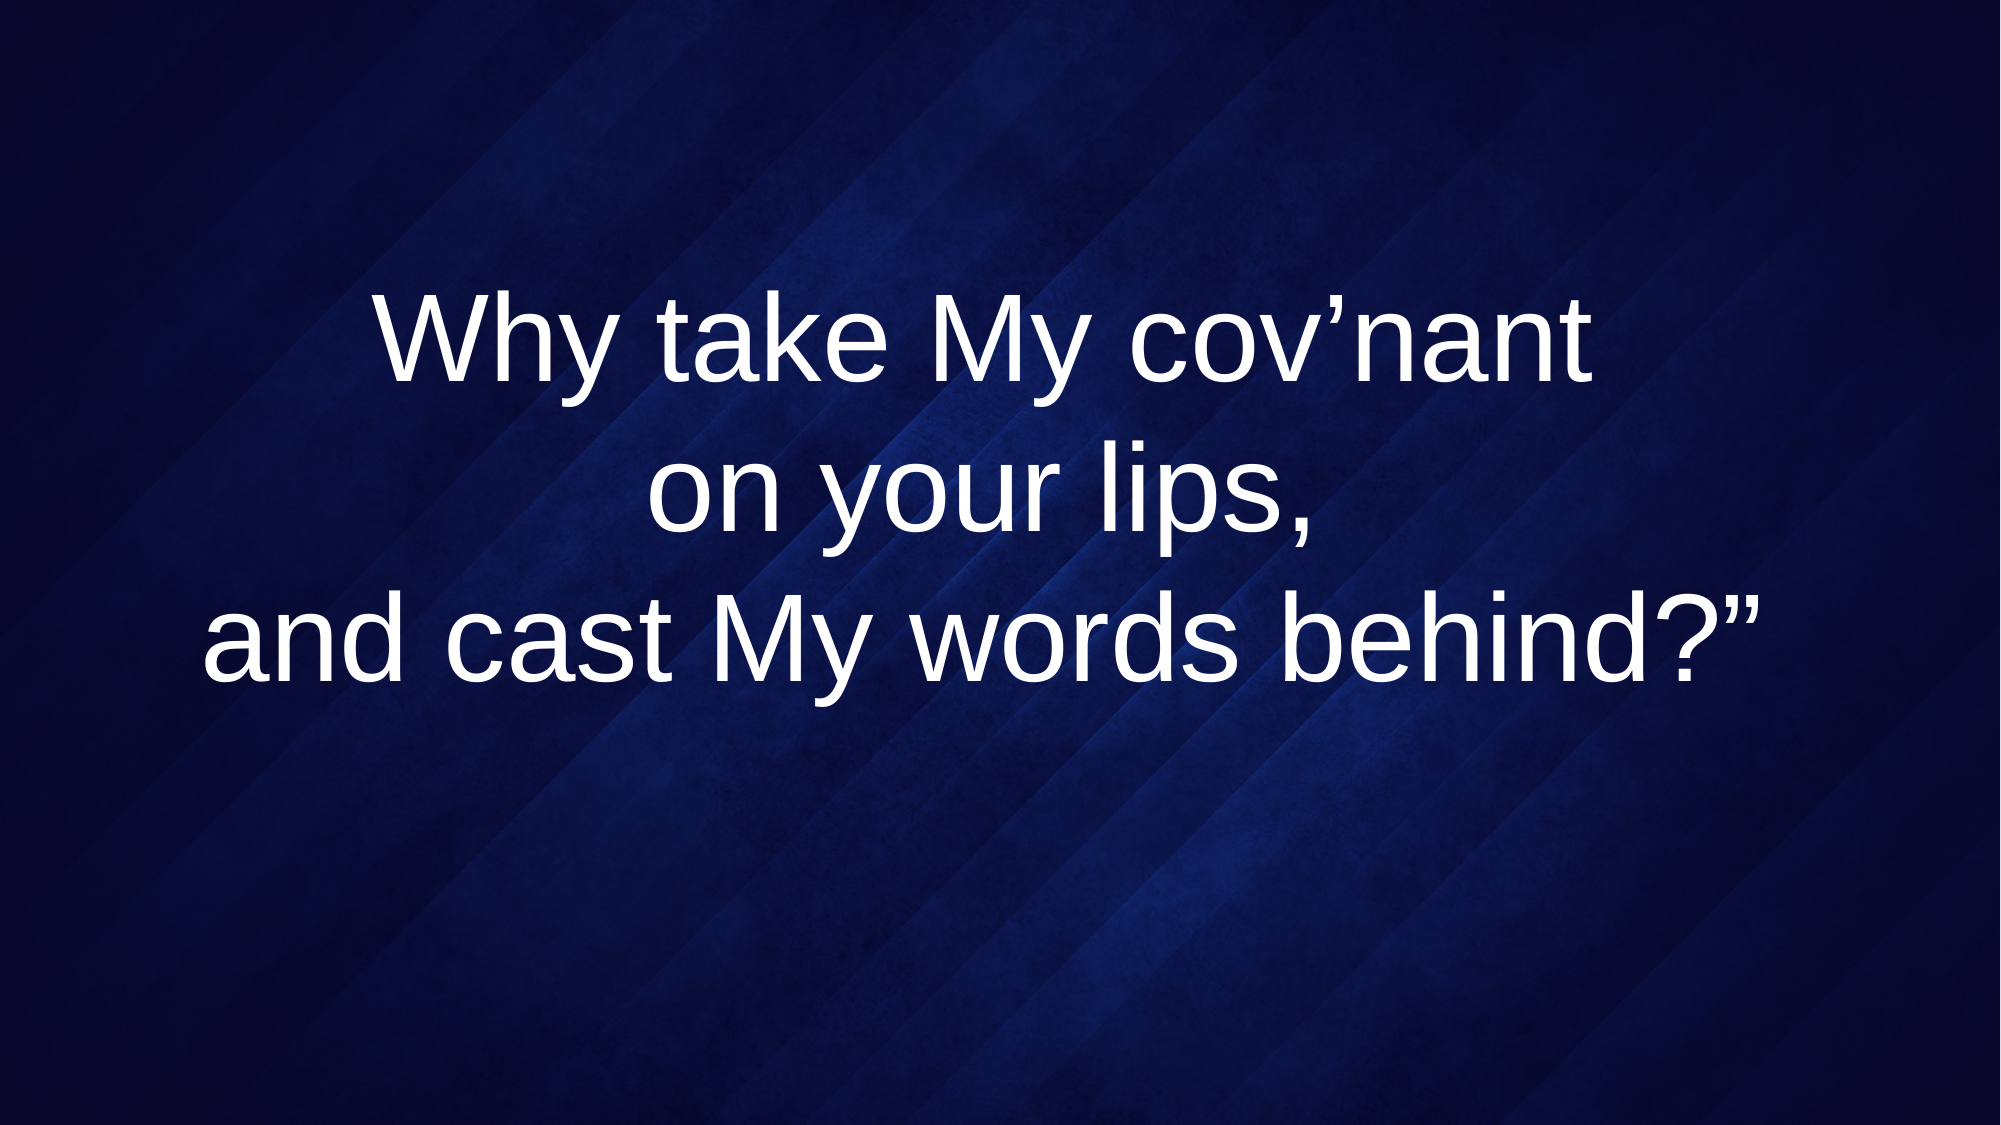

# Why take My cov’nant on your lips, and cast My words behind?”